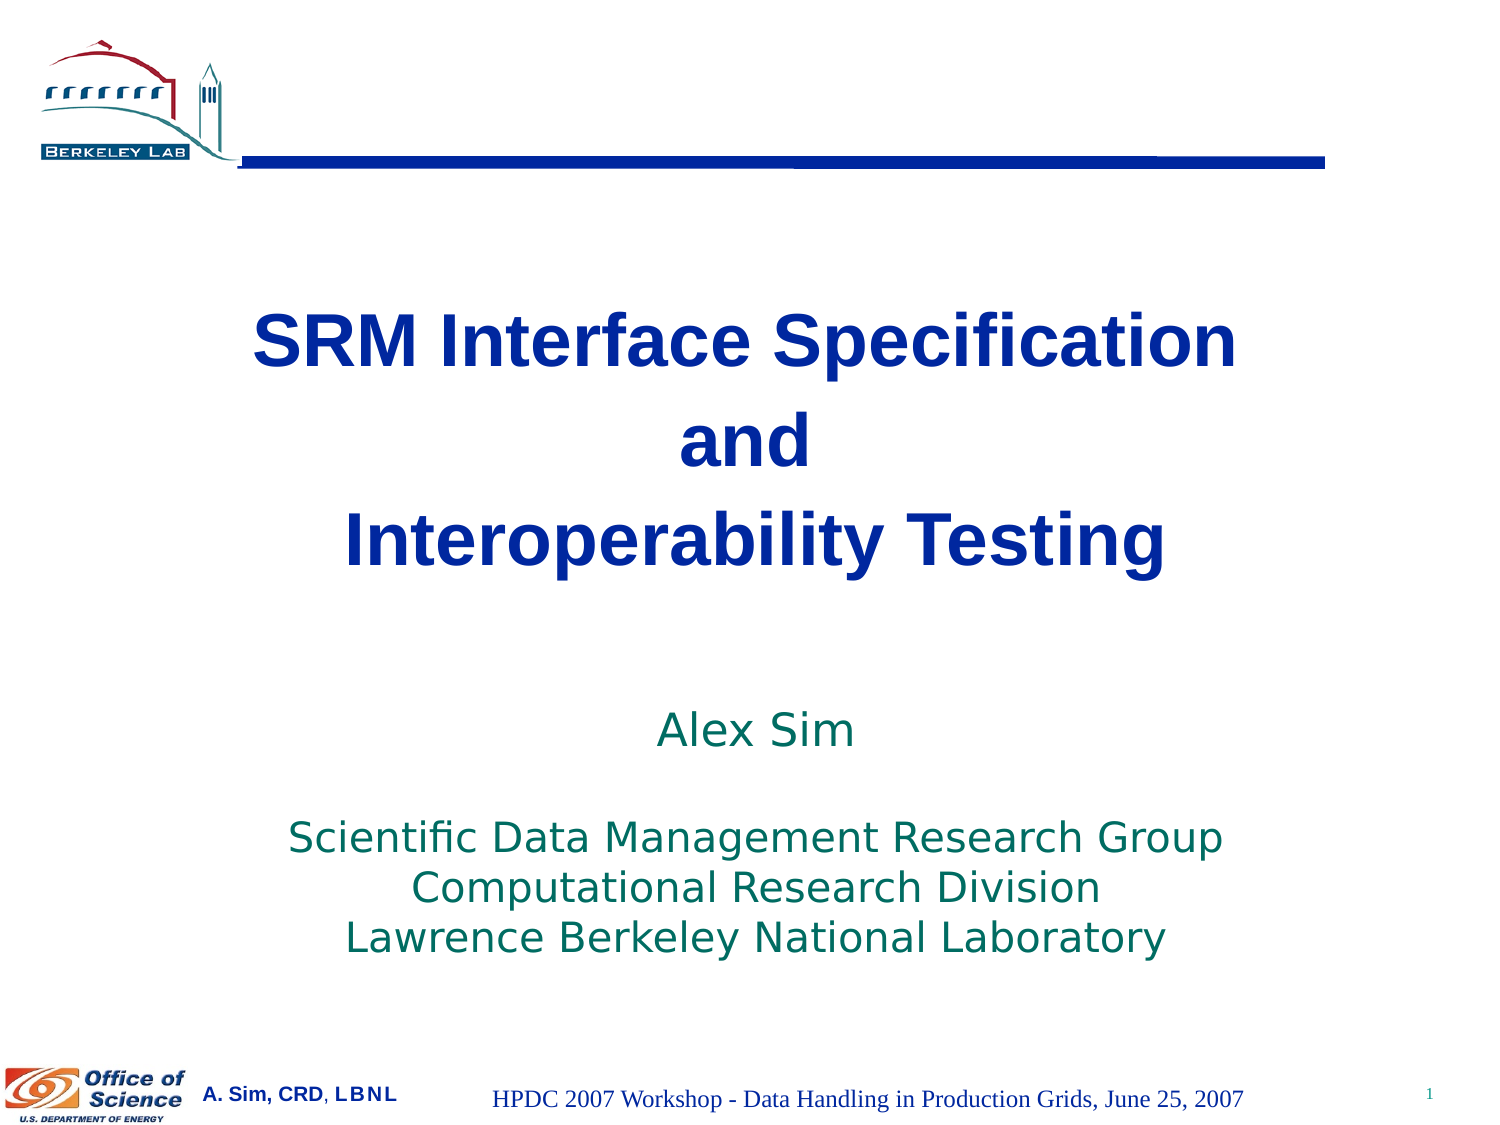

SRM Interface Specification
and
Interoperability Testing

Alex Sim

Scientific Data Management Research Group
Computational Research Division
Lawrence Berkeley National Laboratory